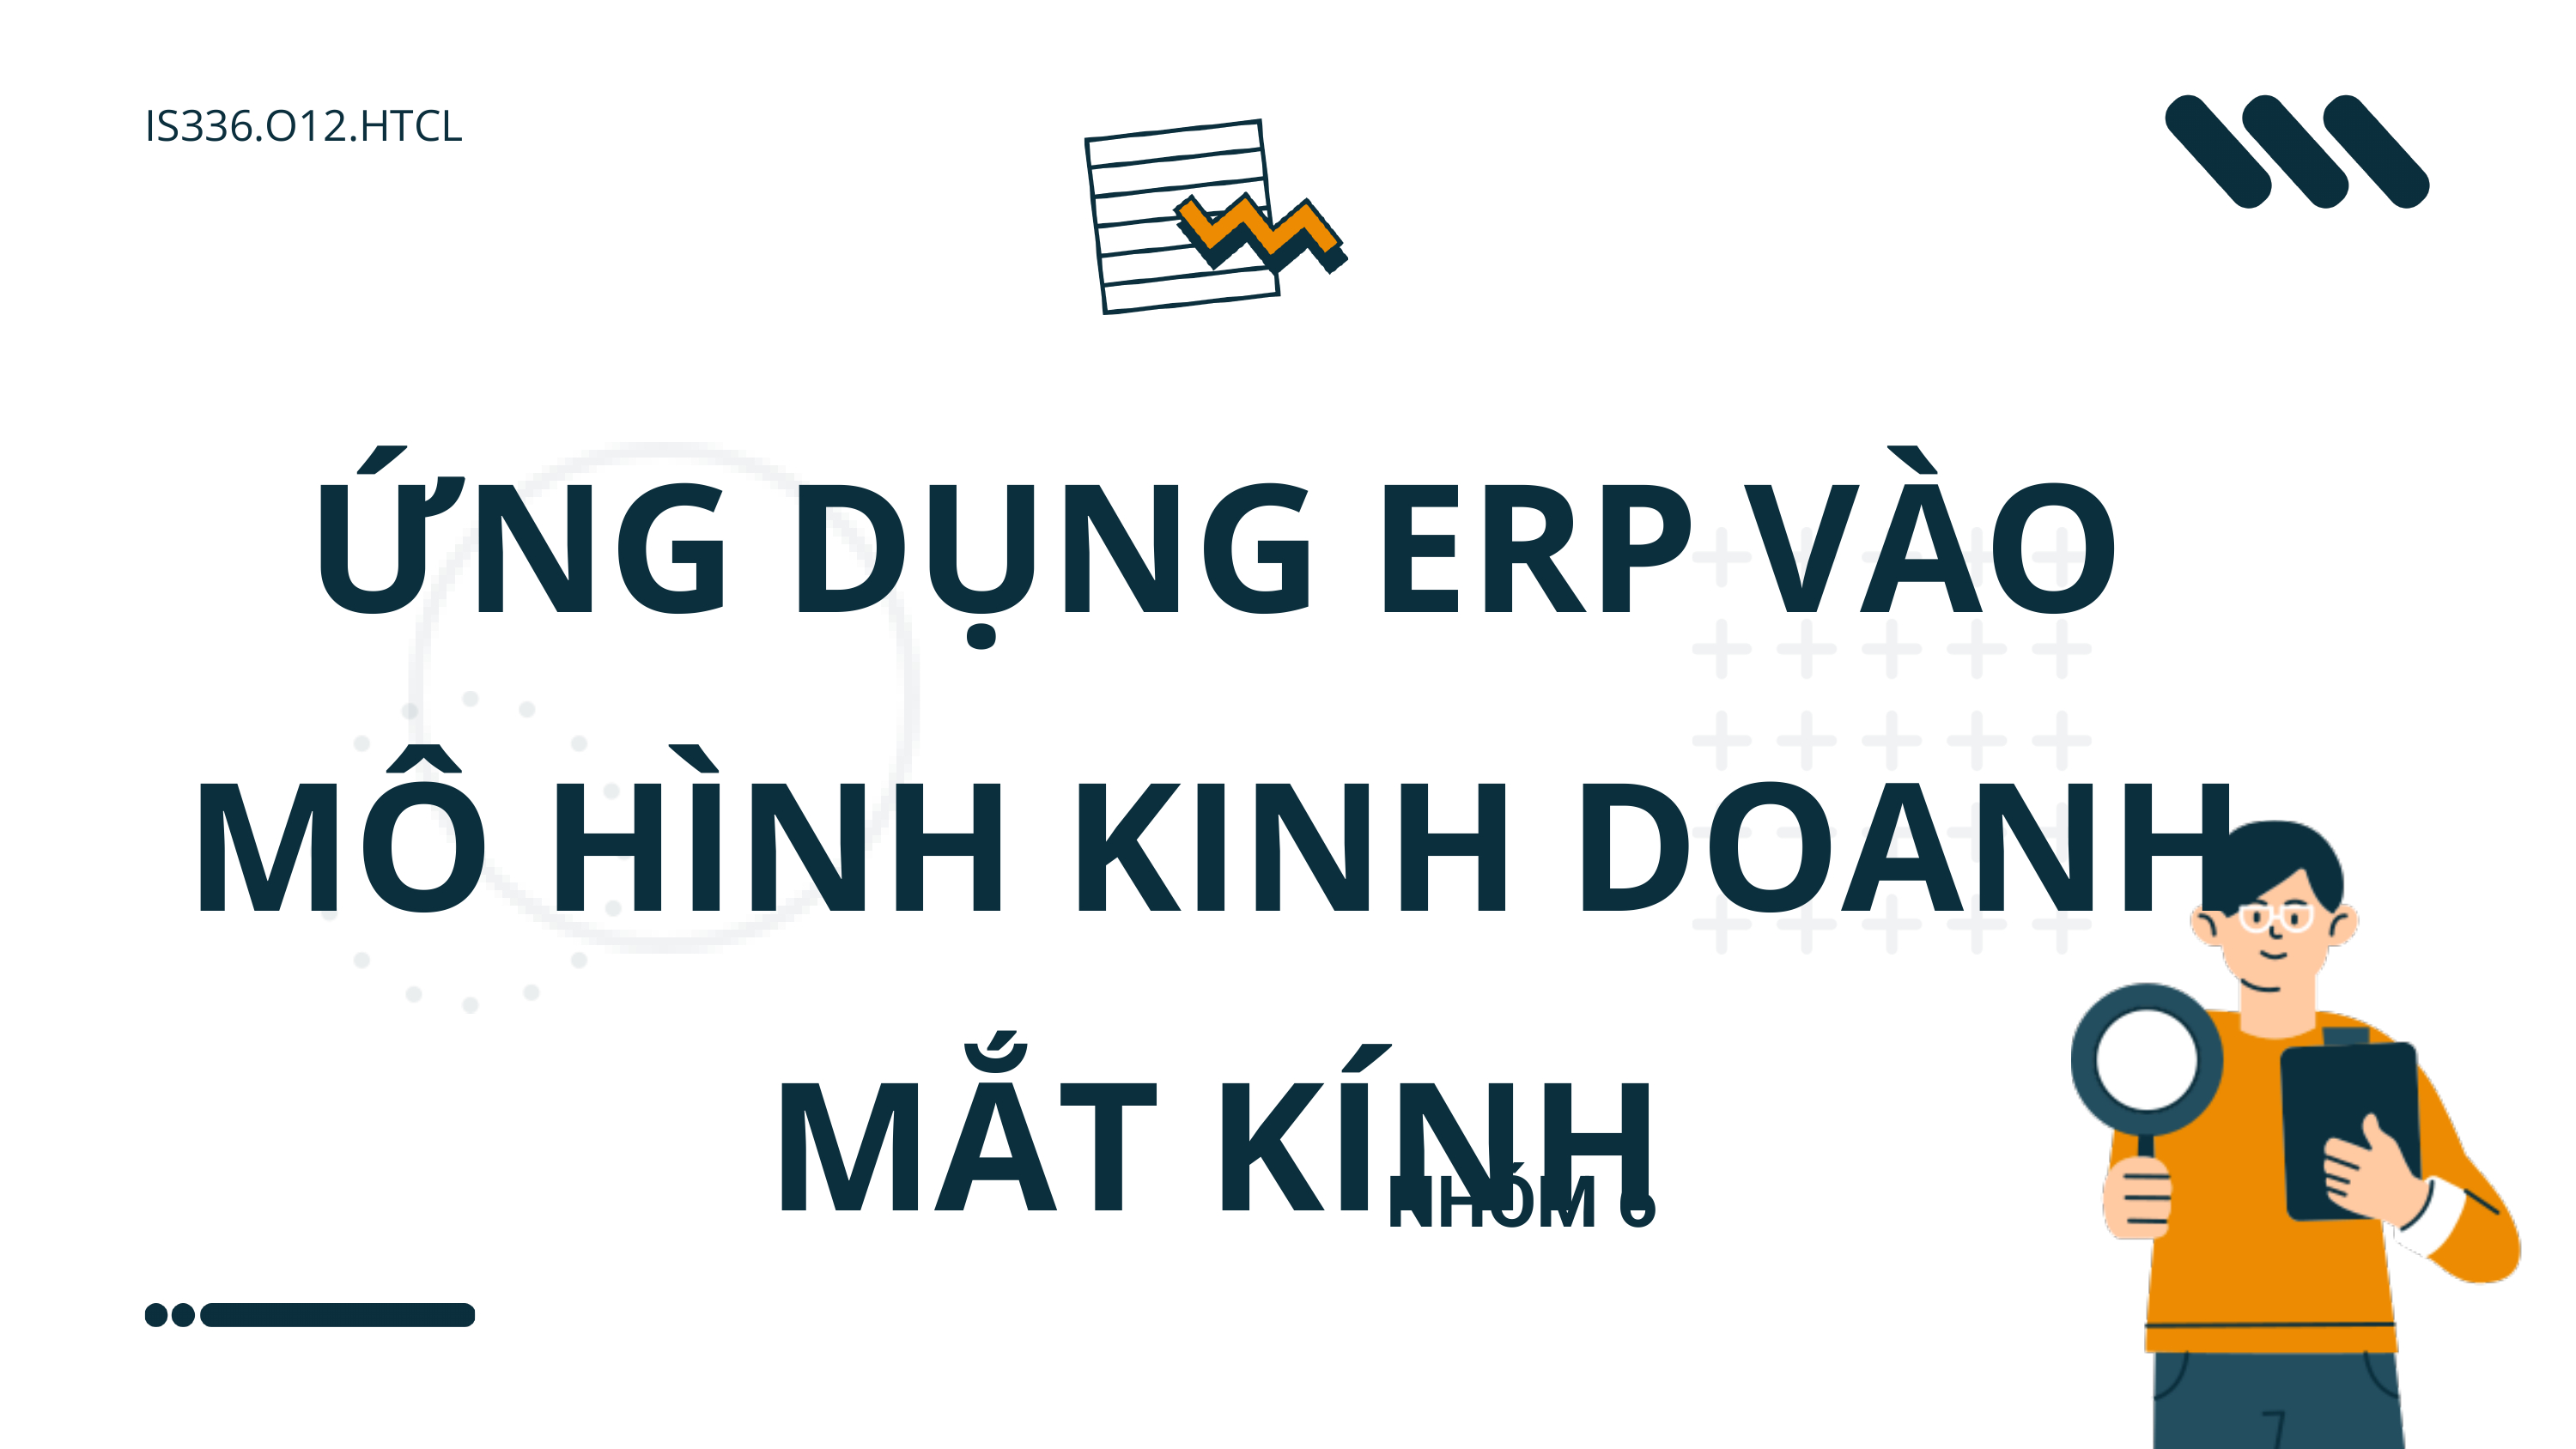

IS336.O12.HTCL

ỨNG DỤNG ERP VÀO MÔ HÌNH KINH DOANH MẮT KÍNH

NHÓM 6